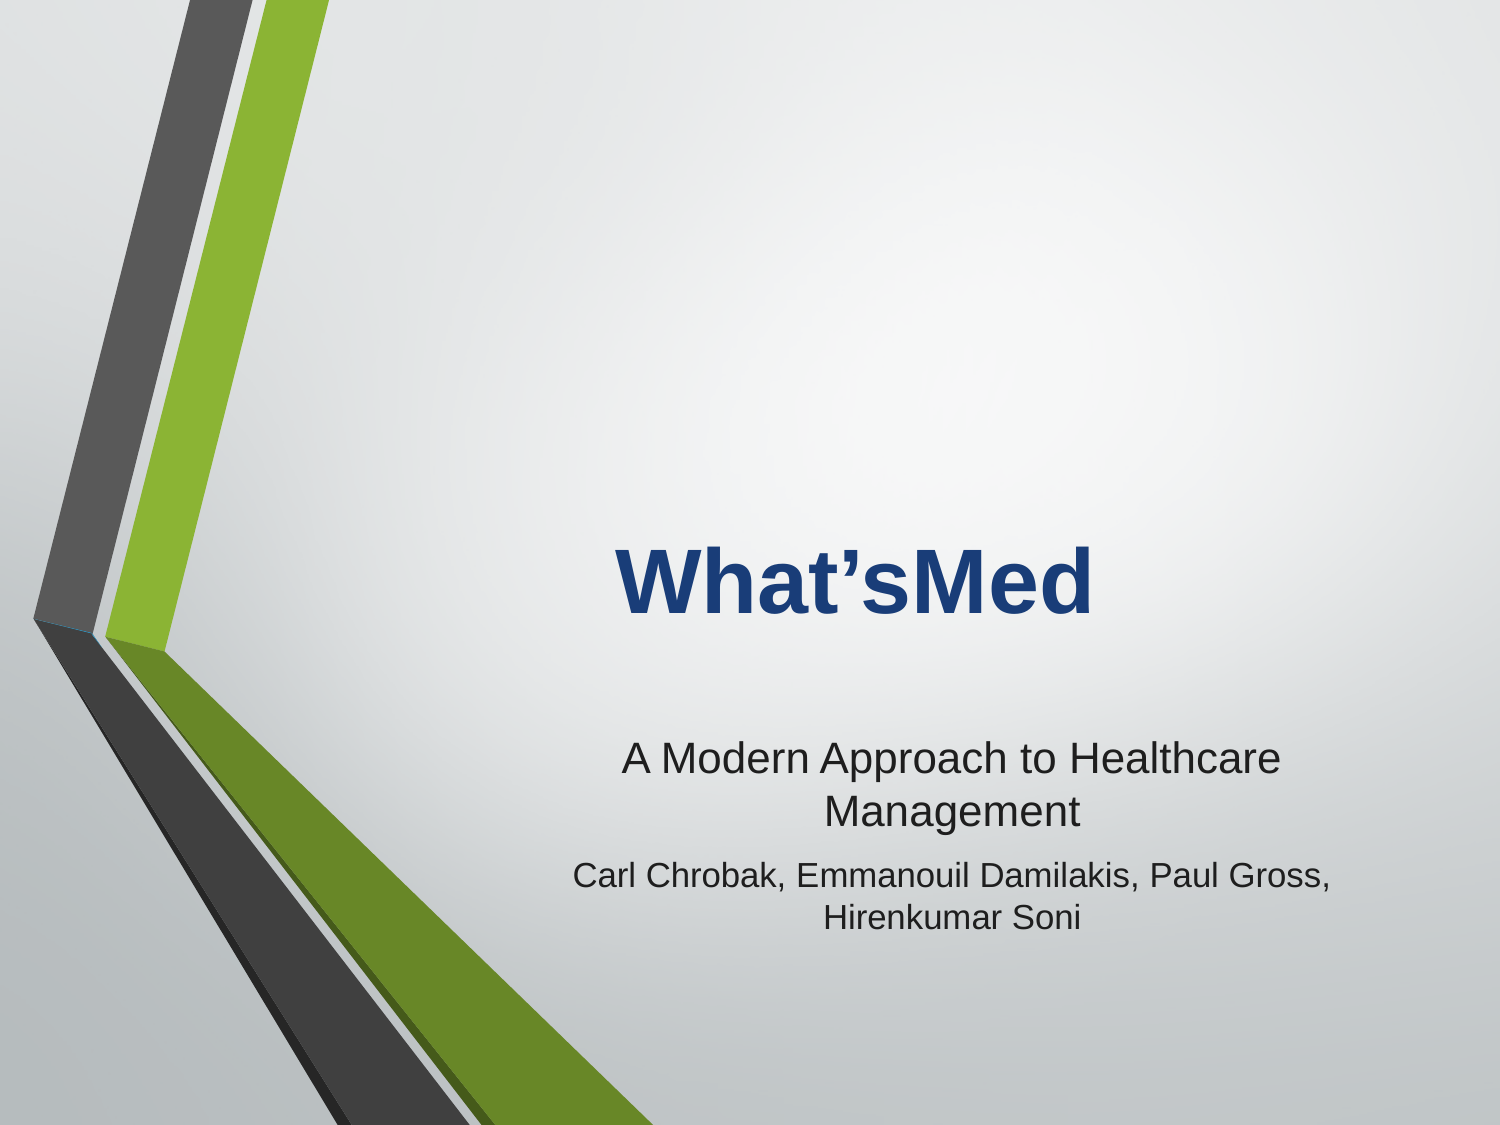

# What’sMed
A Modern Approach to Healthcare Management
Carl Chrobak, Emmanouil Damilakis, Paul Gross, Hirenkumar Soni